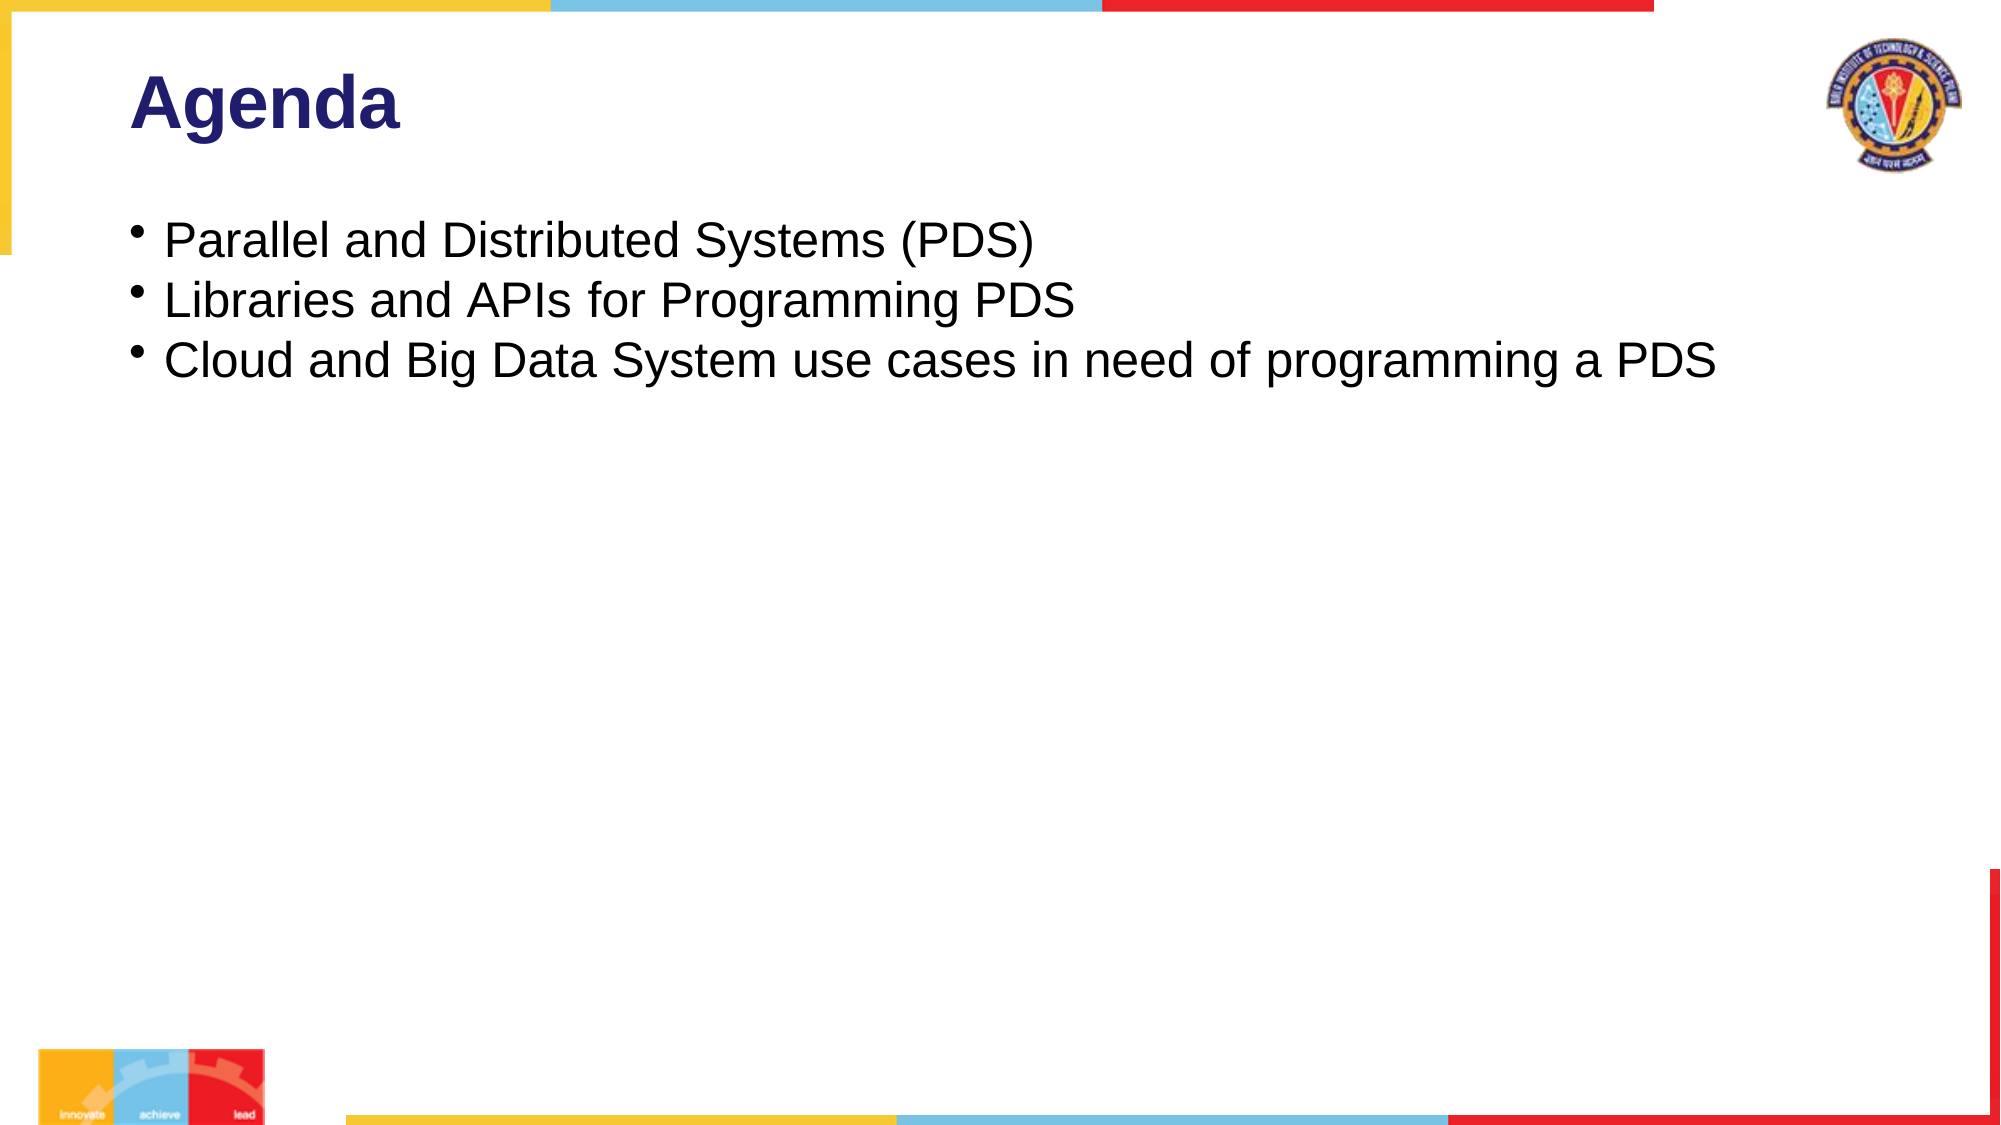

# Agenda
Parallel and Distributed Systems (PDS)
Libraries and APIs for Programming PDS
Cloud and Big Data System use cases in need of programming a PDS